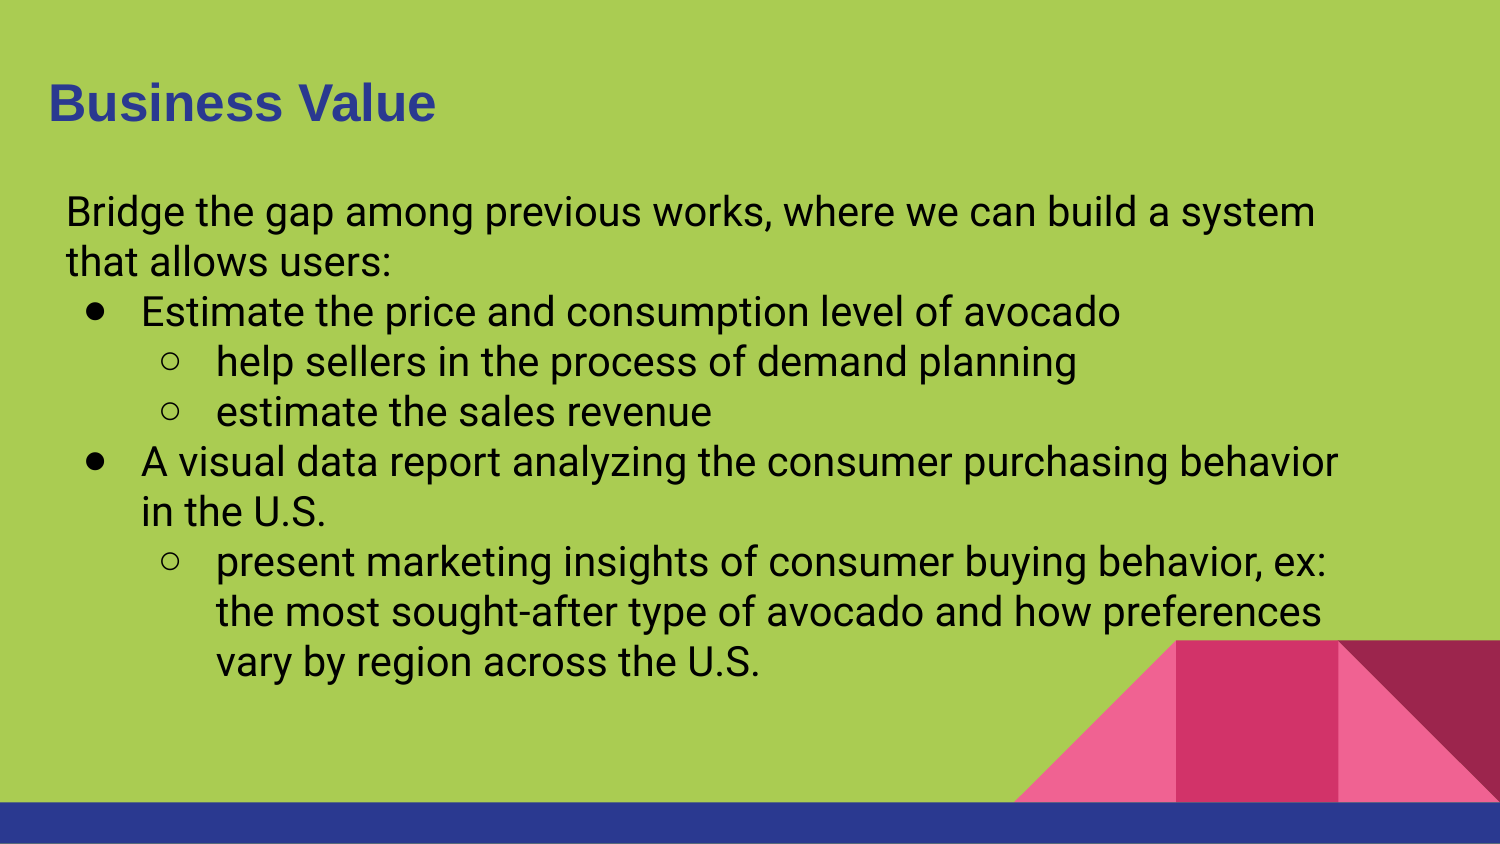

# Business Value
Bridge the gap among previous works, where we can build a system that allows users:
Estimate the price and consumption level of avocado
help sellers in the process of demand planning
estimate the sales revenue
A visual data report analyzing the consumer purchasing behavior in the U.S.
present marketing insights of consumer buying behavior, ex: the most sought-after type of avocado and how preferences vary by region across the U.S.